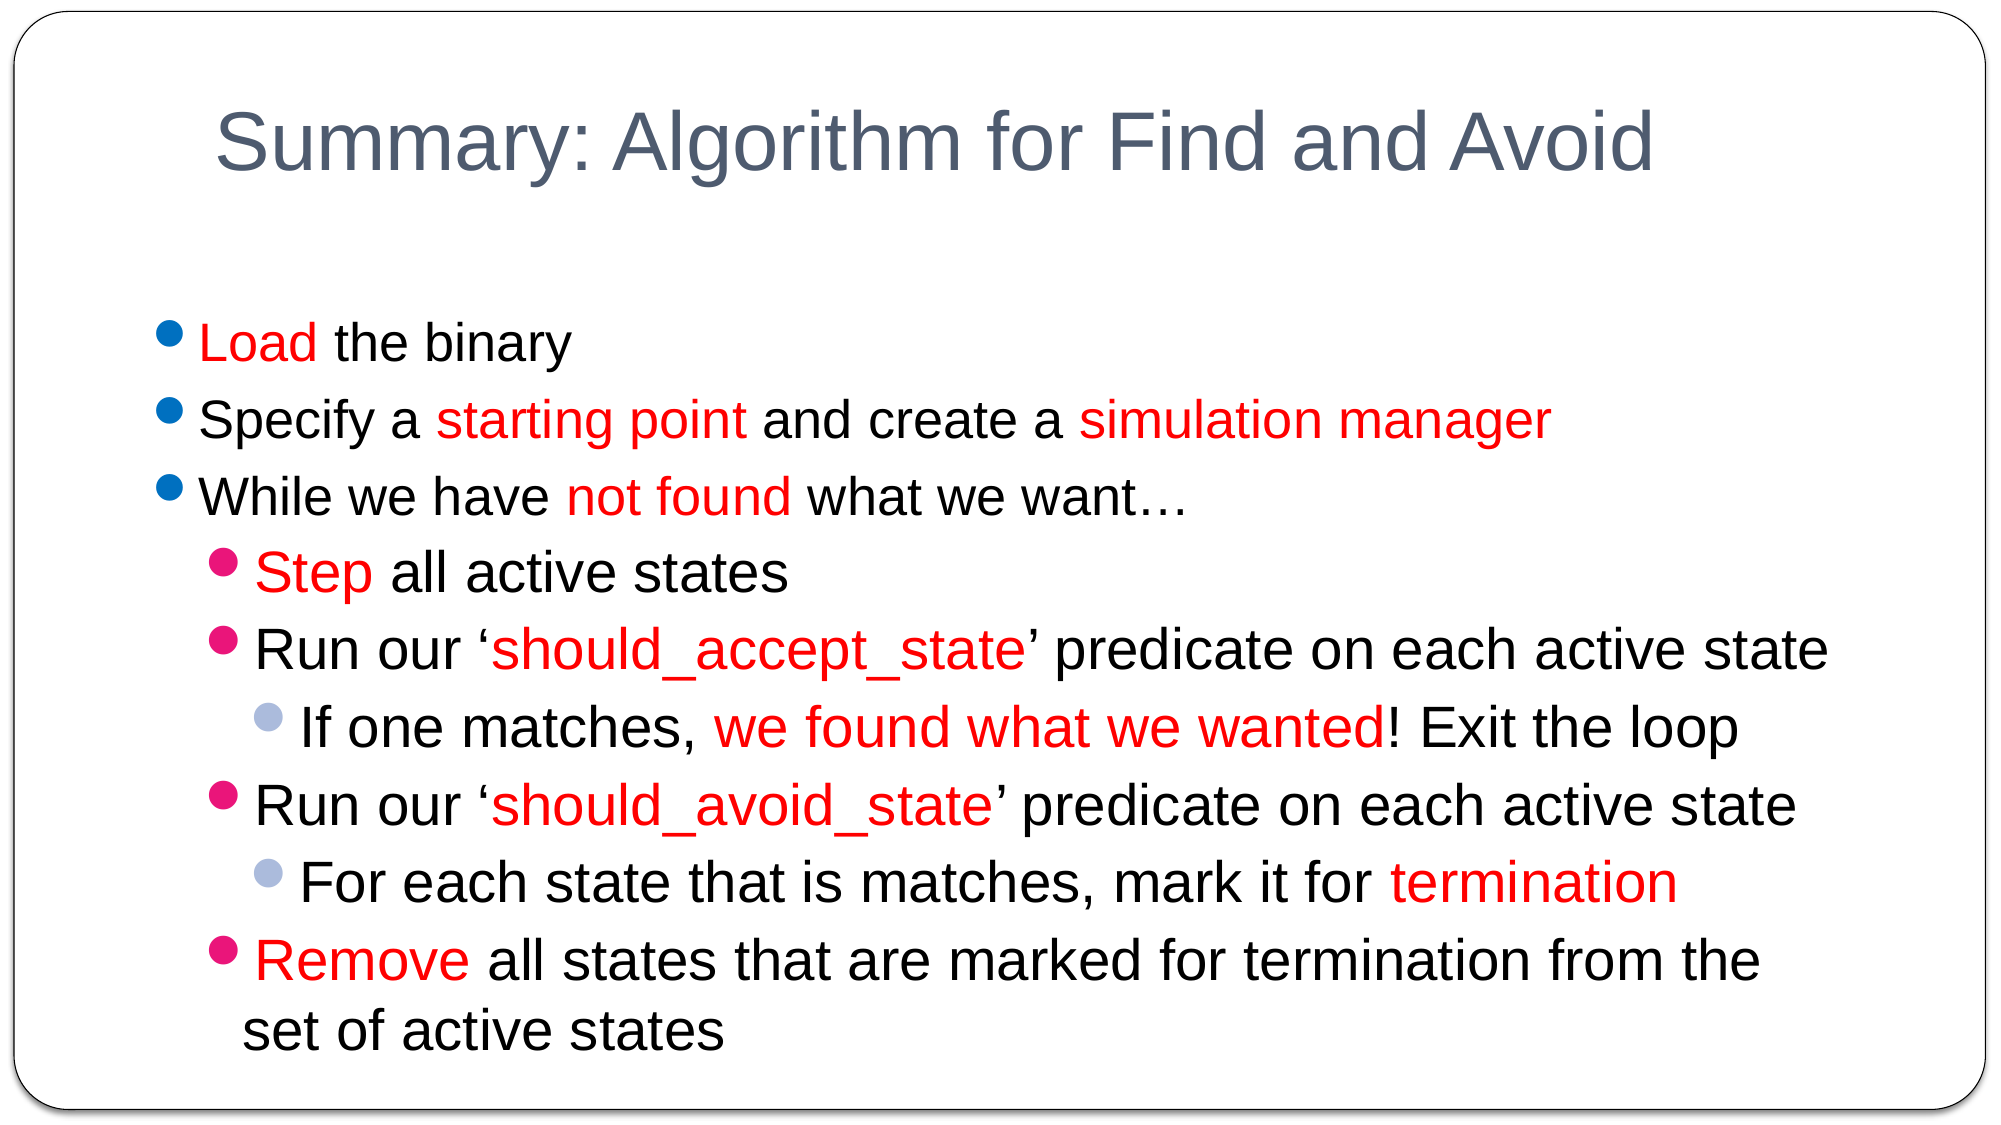

# Summary: Algorithm for Find and Avoid
Load the binary
Specify a starting point and create a simulation manager
While we have not found what we want…
Step all active states
Run our ‘should_accept_state’ predicate on each active state
If one matches, we found what we wanted! Exit the loop
Run our ‘should_avoid_state’ predicate on each active state
For each state that is matches, mark it for termination
Remove all states that are marked for termination from the set of active states